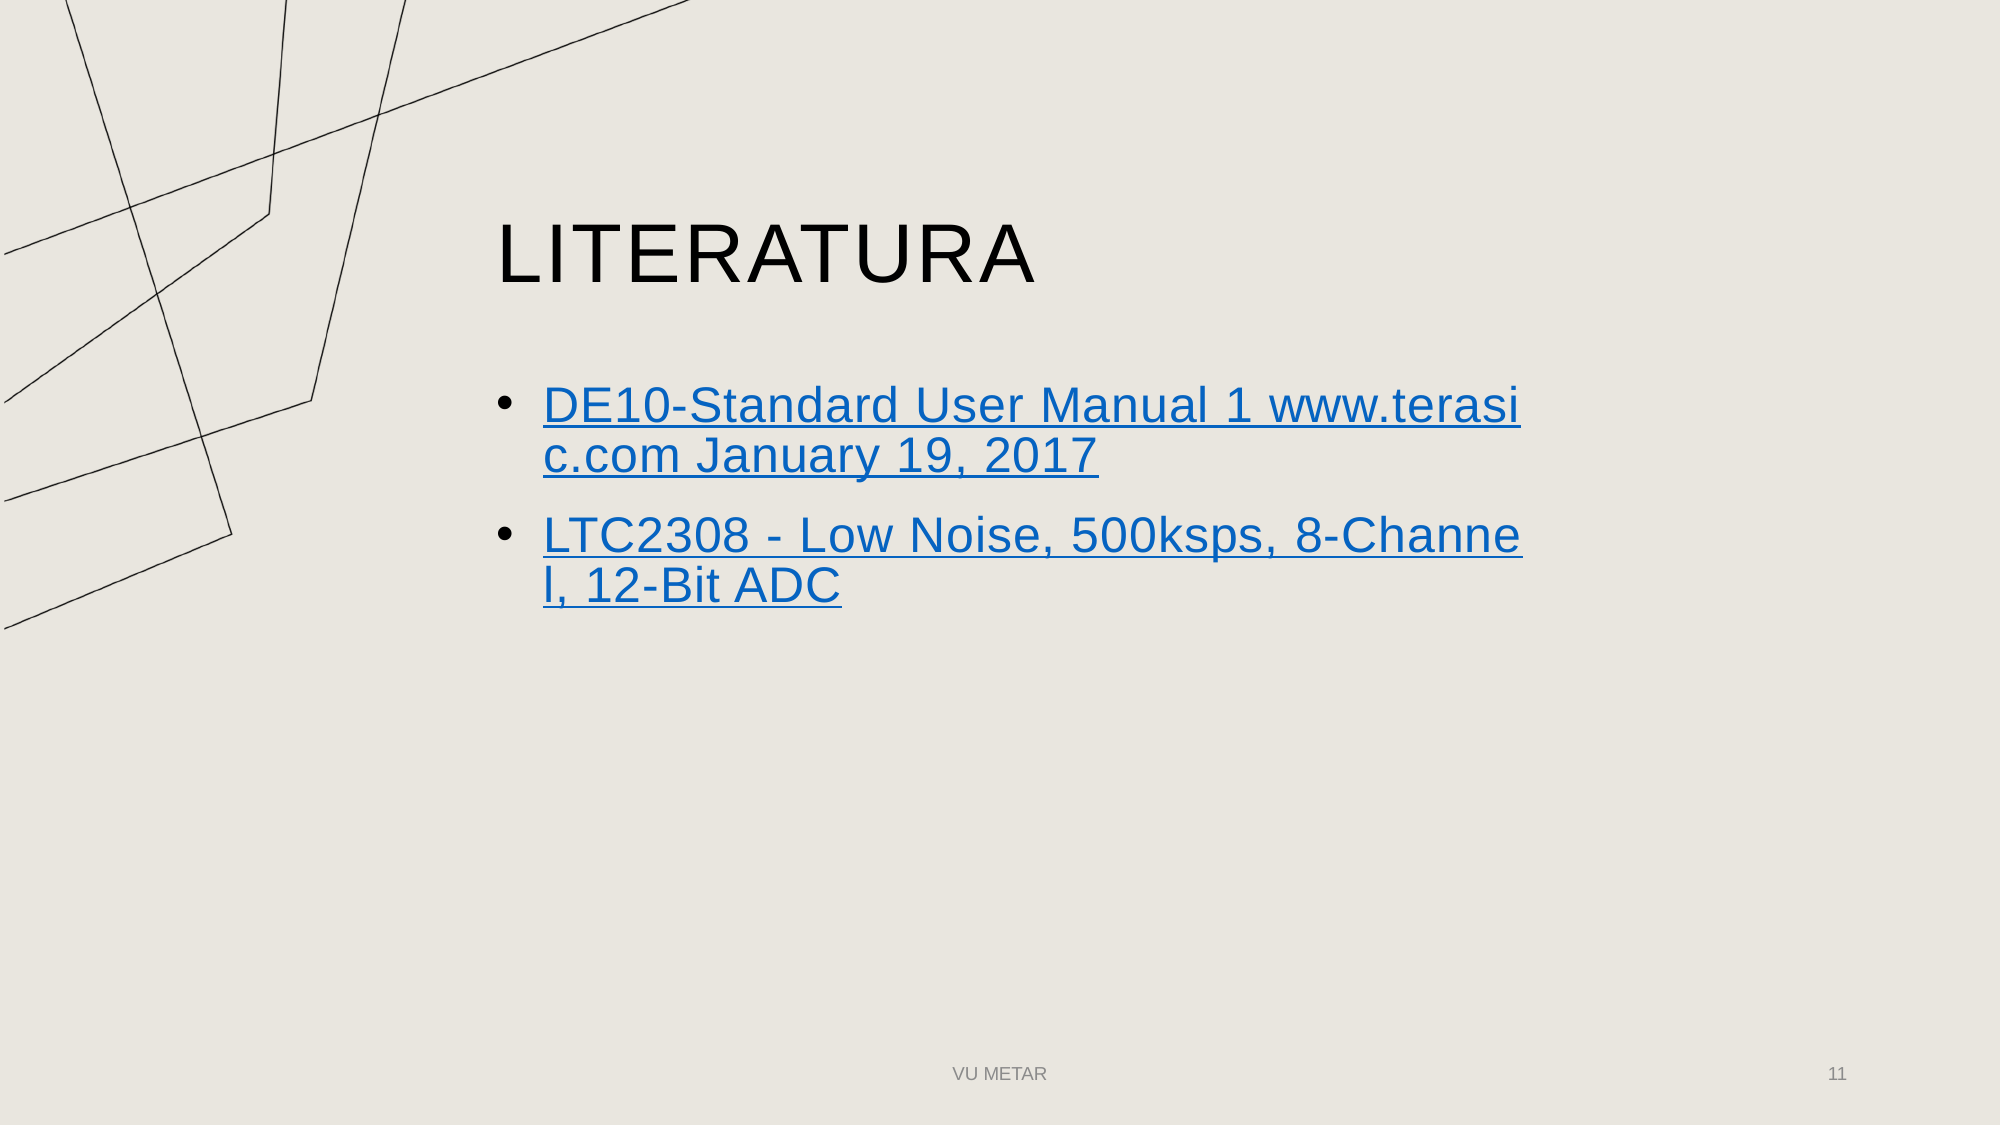

# Literatura
DE10-Standard User Manual 1 www.terasic.com January 19, 2017
LTC2308 - Low Noise, 500ksps, 8-Channel, 12-Bit ADC

VU METAR
11